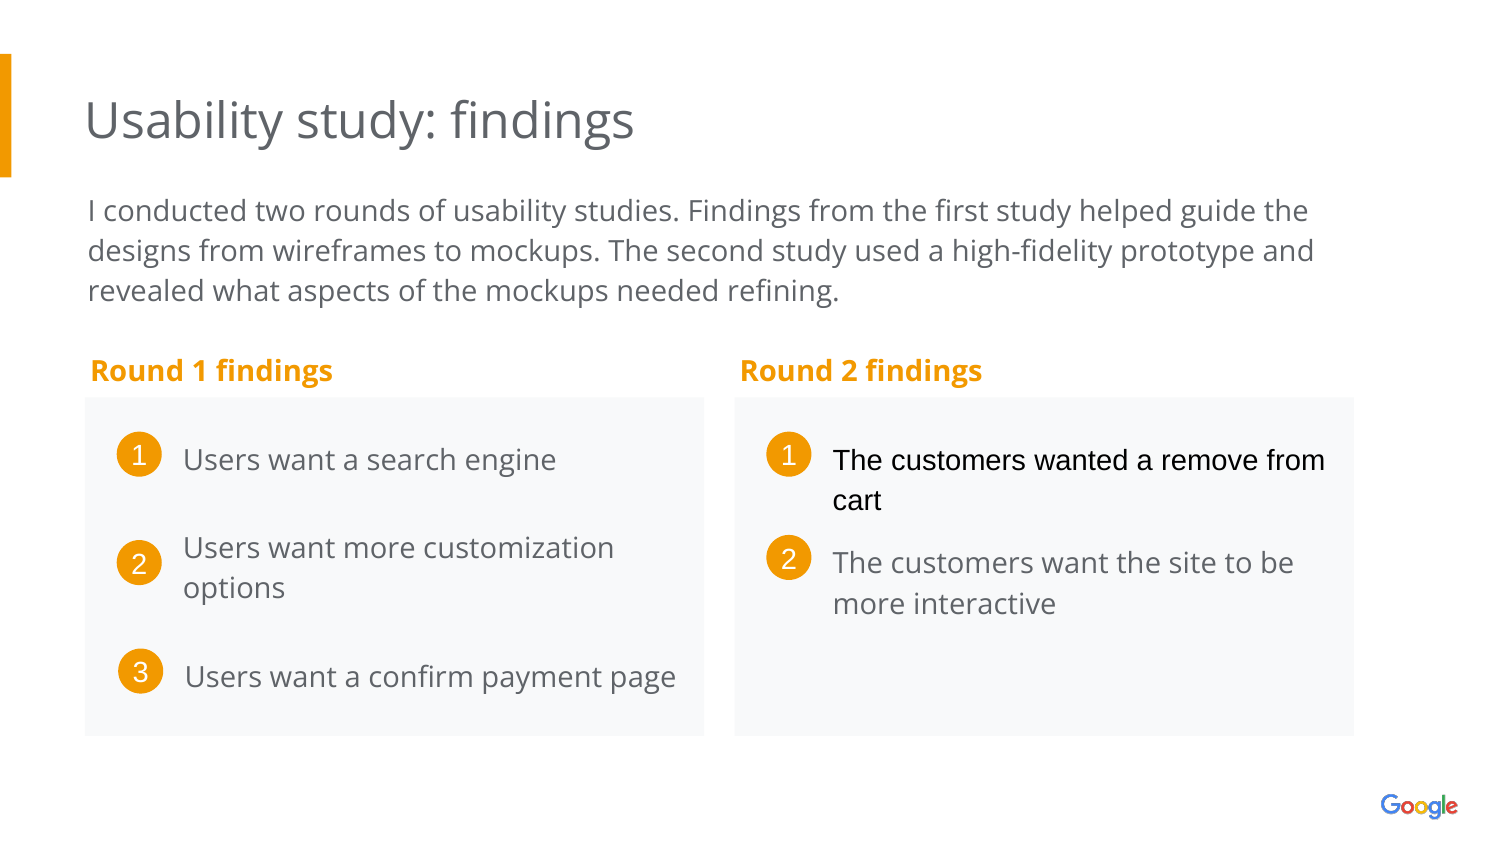

Usability study: findings
I conducted two rounds of usability studies. Findings from the first study helped guide the designs from wireframes to mockups. The second study used a high-fidelity prototype and revealed what aspects of the mockups needed refining.
Round 1 findings
Round 2 findings

Users want a search engine
The customers wanted a remove from cart
1
1
Users want more customization options
The customers want the site to be more interactive

2
2
Users want a confirm payment page
3